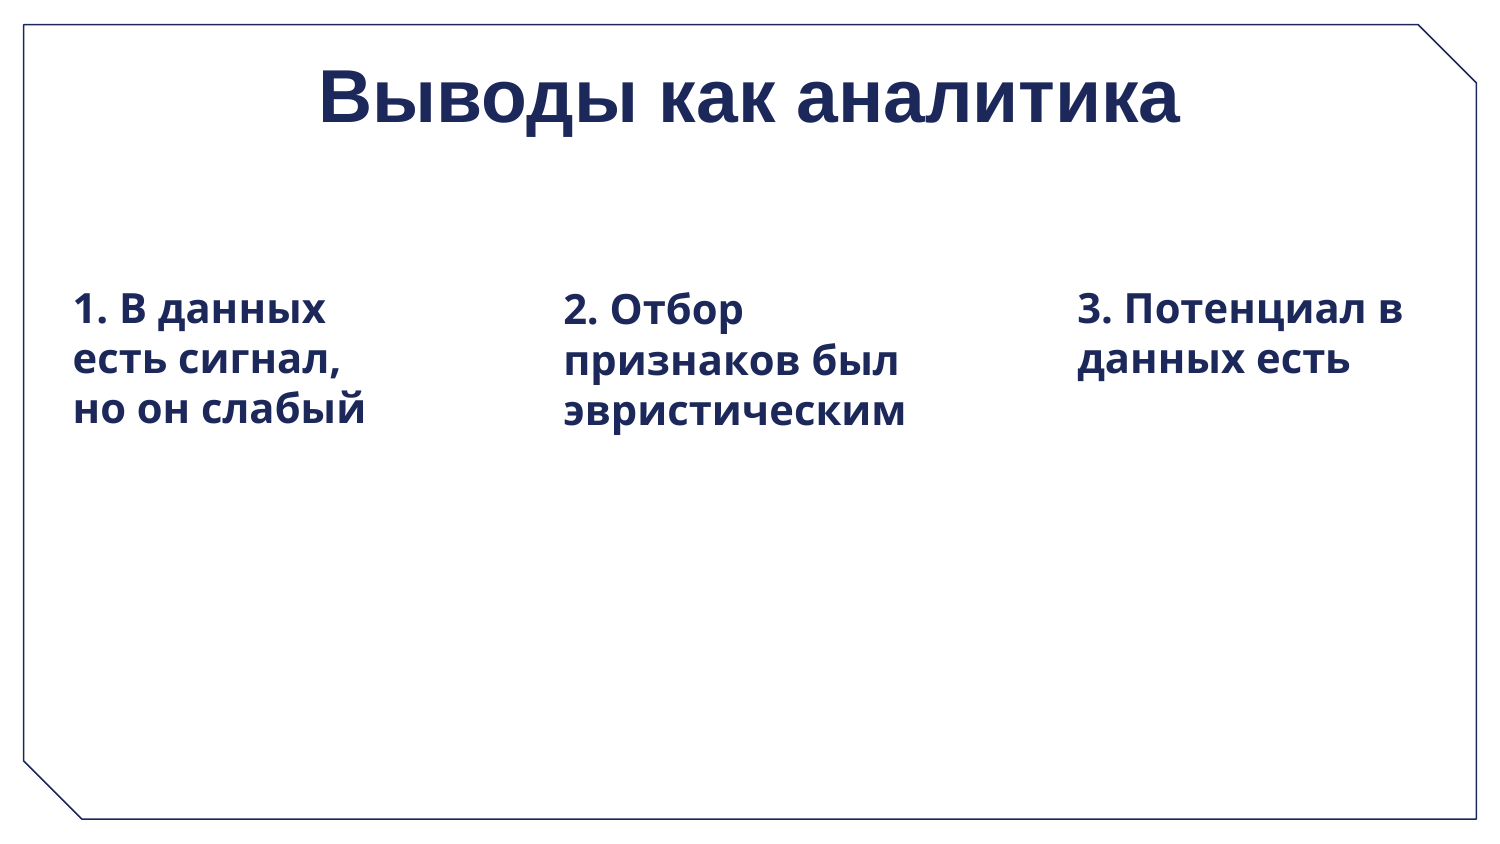

# Выводы как аналитика
1. В данных есть сигнал, но он слабый
3. Потенциал в данных есть
2. Отбор признаков был эвристическим